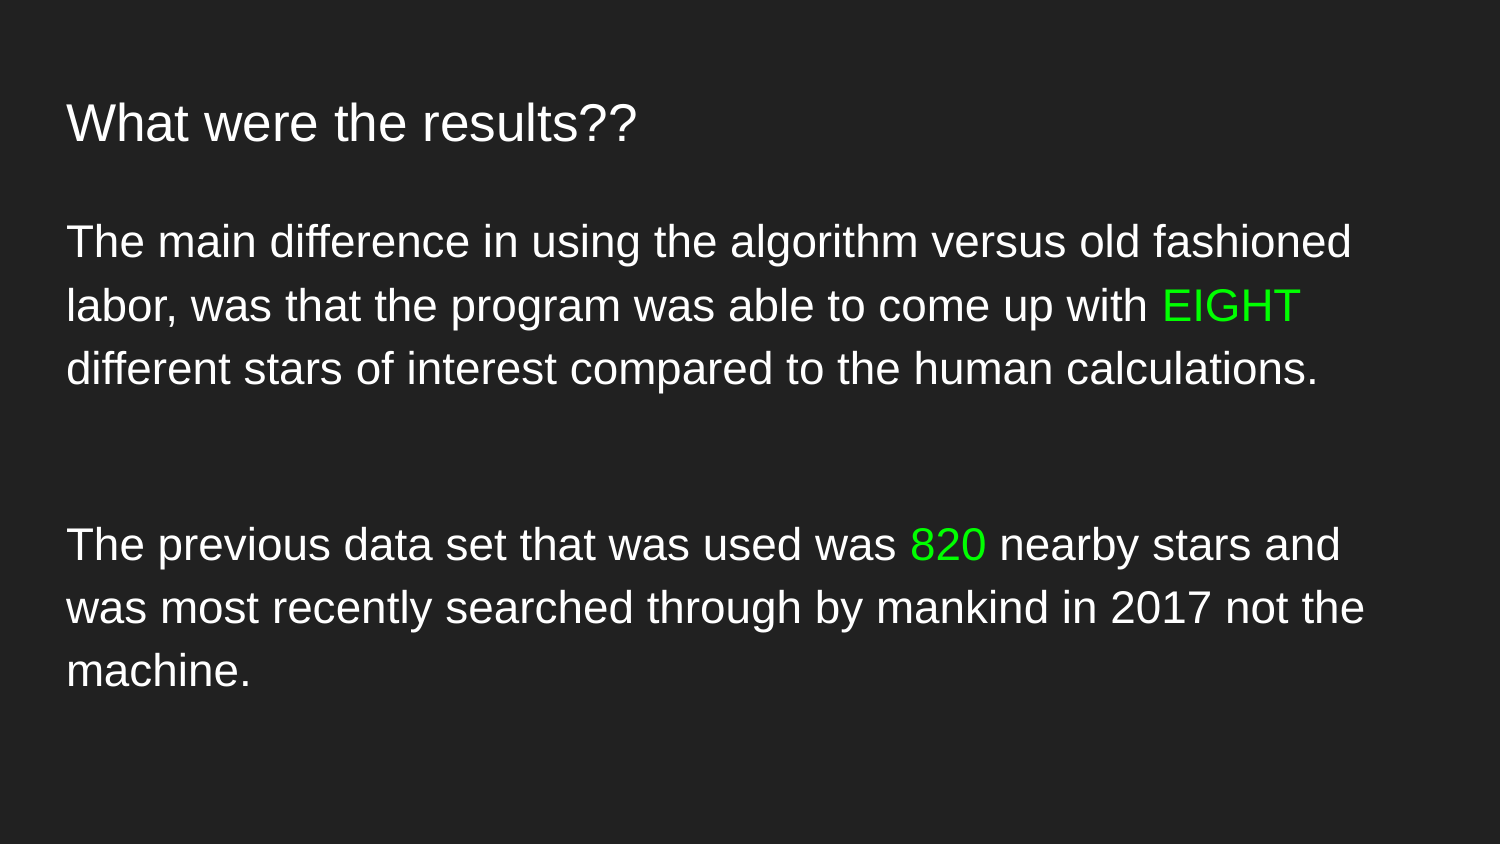

# What were the results??
The main difference in using the algorithm versus old fashioned labor, was that the program was able to come up with EIGHT different stars of interest compared to the human calculations.

The previous data set that was used was 820 nearby stars and was most recently searched through by mankind in 2017 not the machine.